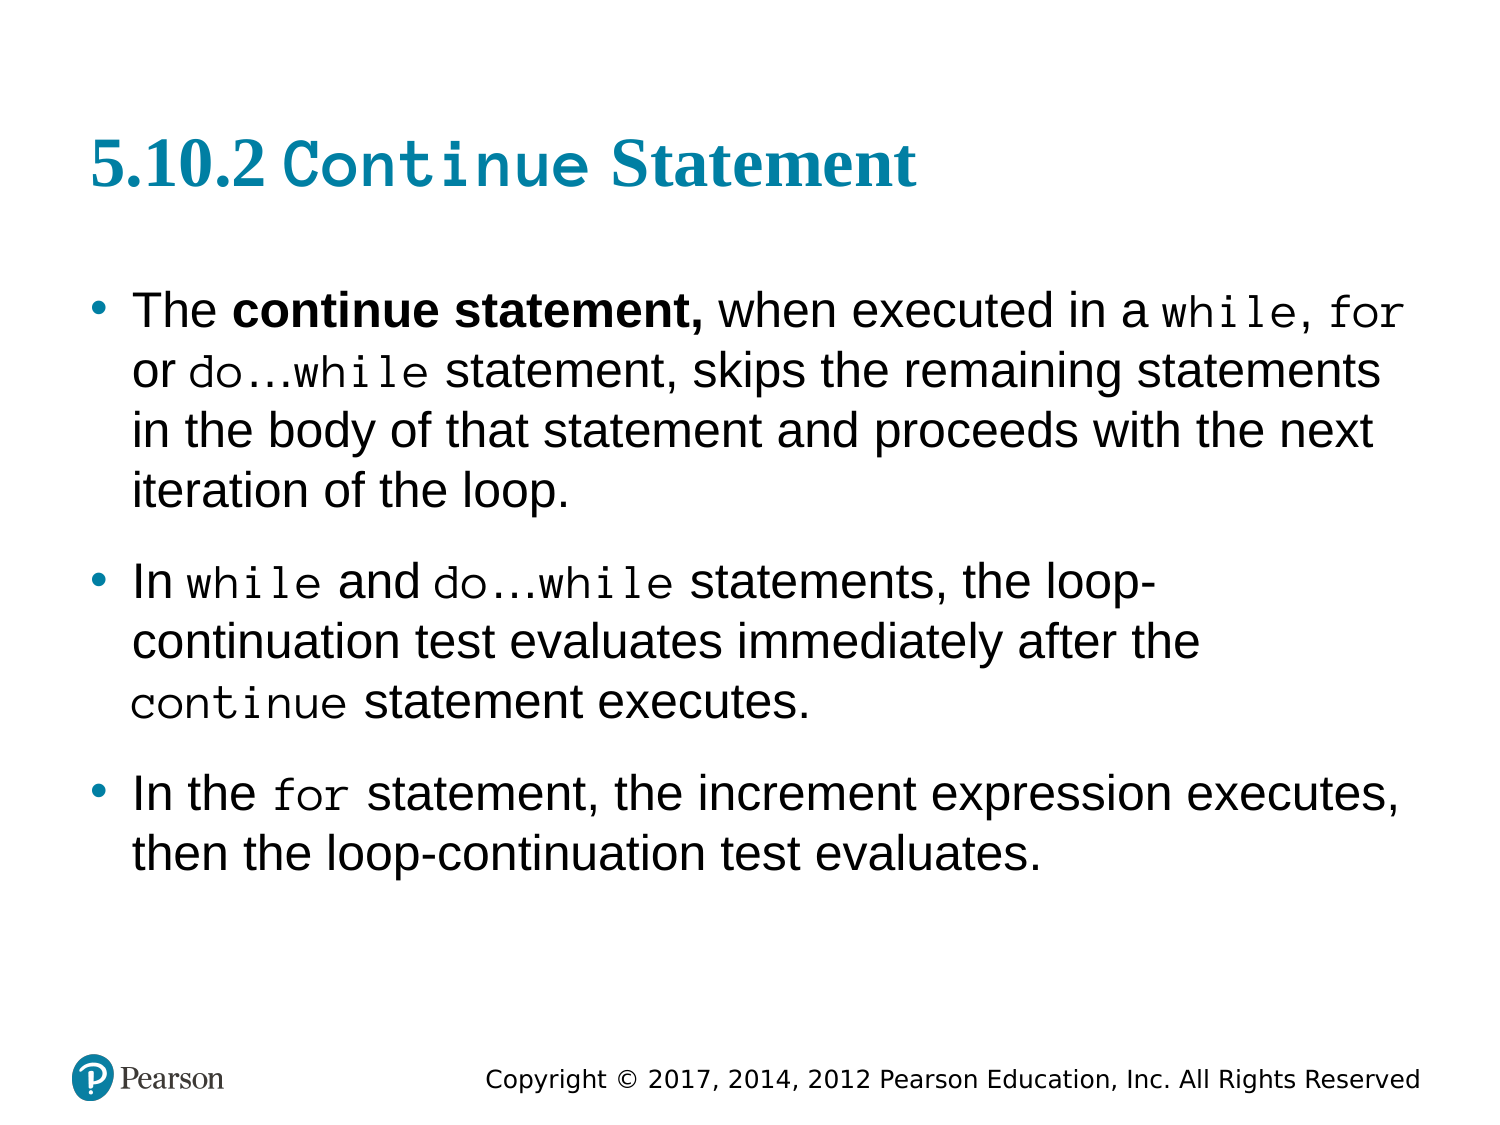

# 5.10.2 Continue Statement
The continue statement, when executed in a while, for or do…while statement, skips the remaining statements in the body of that statement and proceeds with the next iteration of the loop.
In while and do…while statements, the loop-continuation test evaluates immediately after the continue statement executes.
In the for statement, the increment expression executes, then the loop-continuation test evaluates.